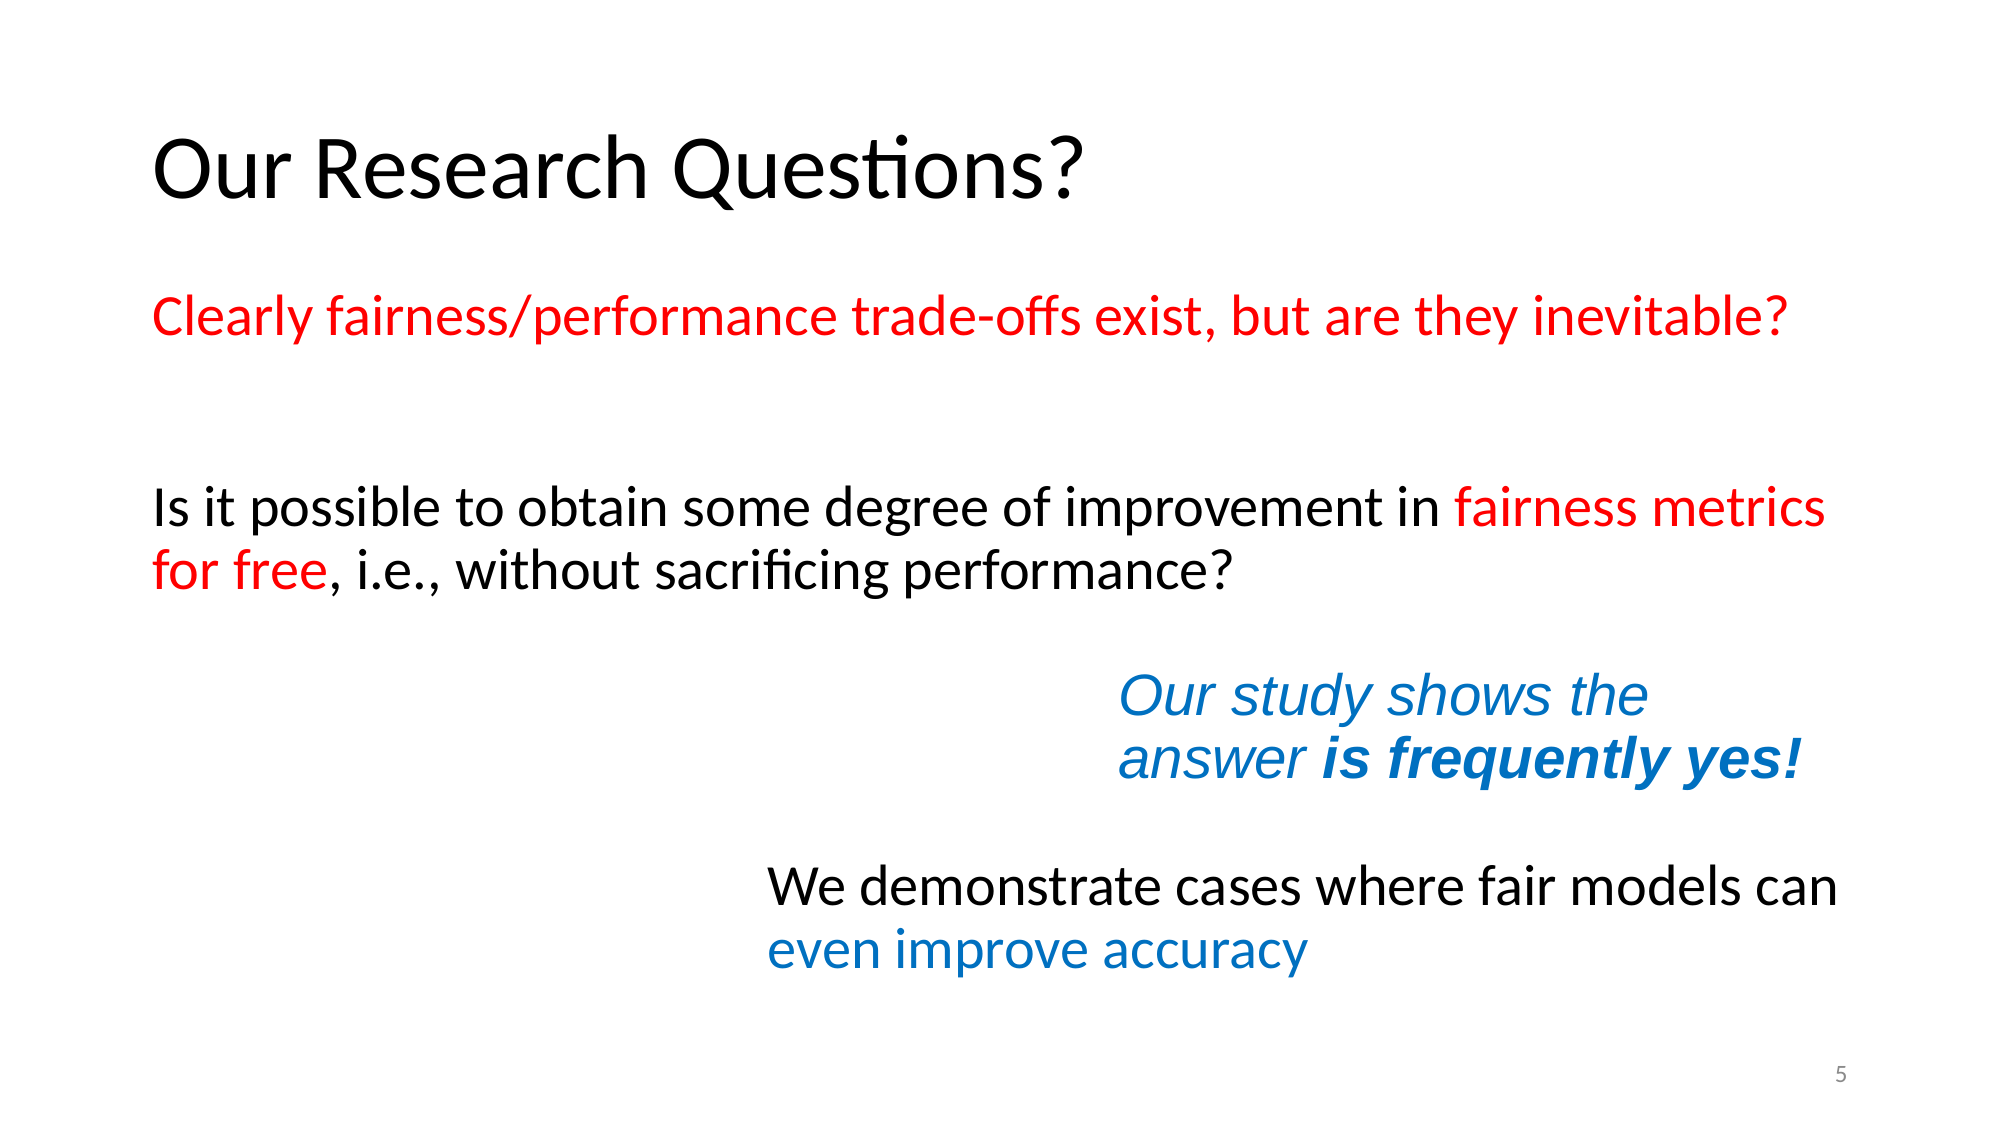

# Our Research Questions?
Clearly fairness/performance trade-offs exist, but are they inevitable?

Is it possible to obtain some degree of improvement in fairness metrics for free, i.e., without sacrificing performance?
Our study shows the answer is frequently yes!
We demonstrate cases where fair models can even improve accuracy
5